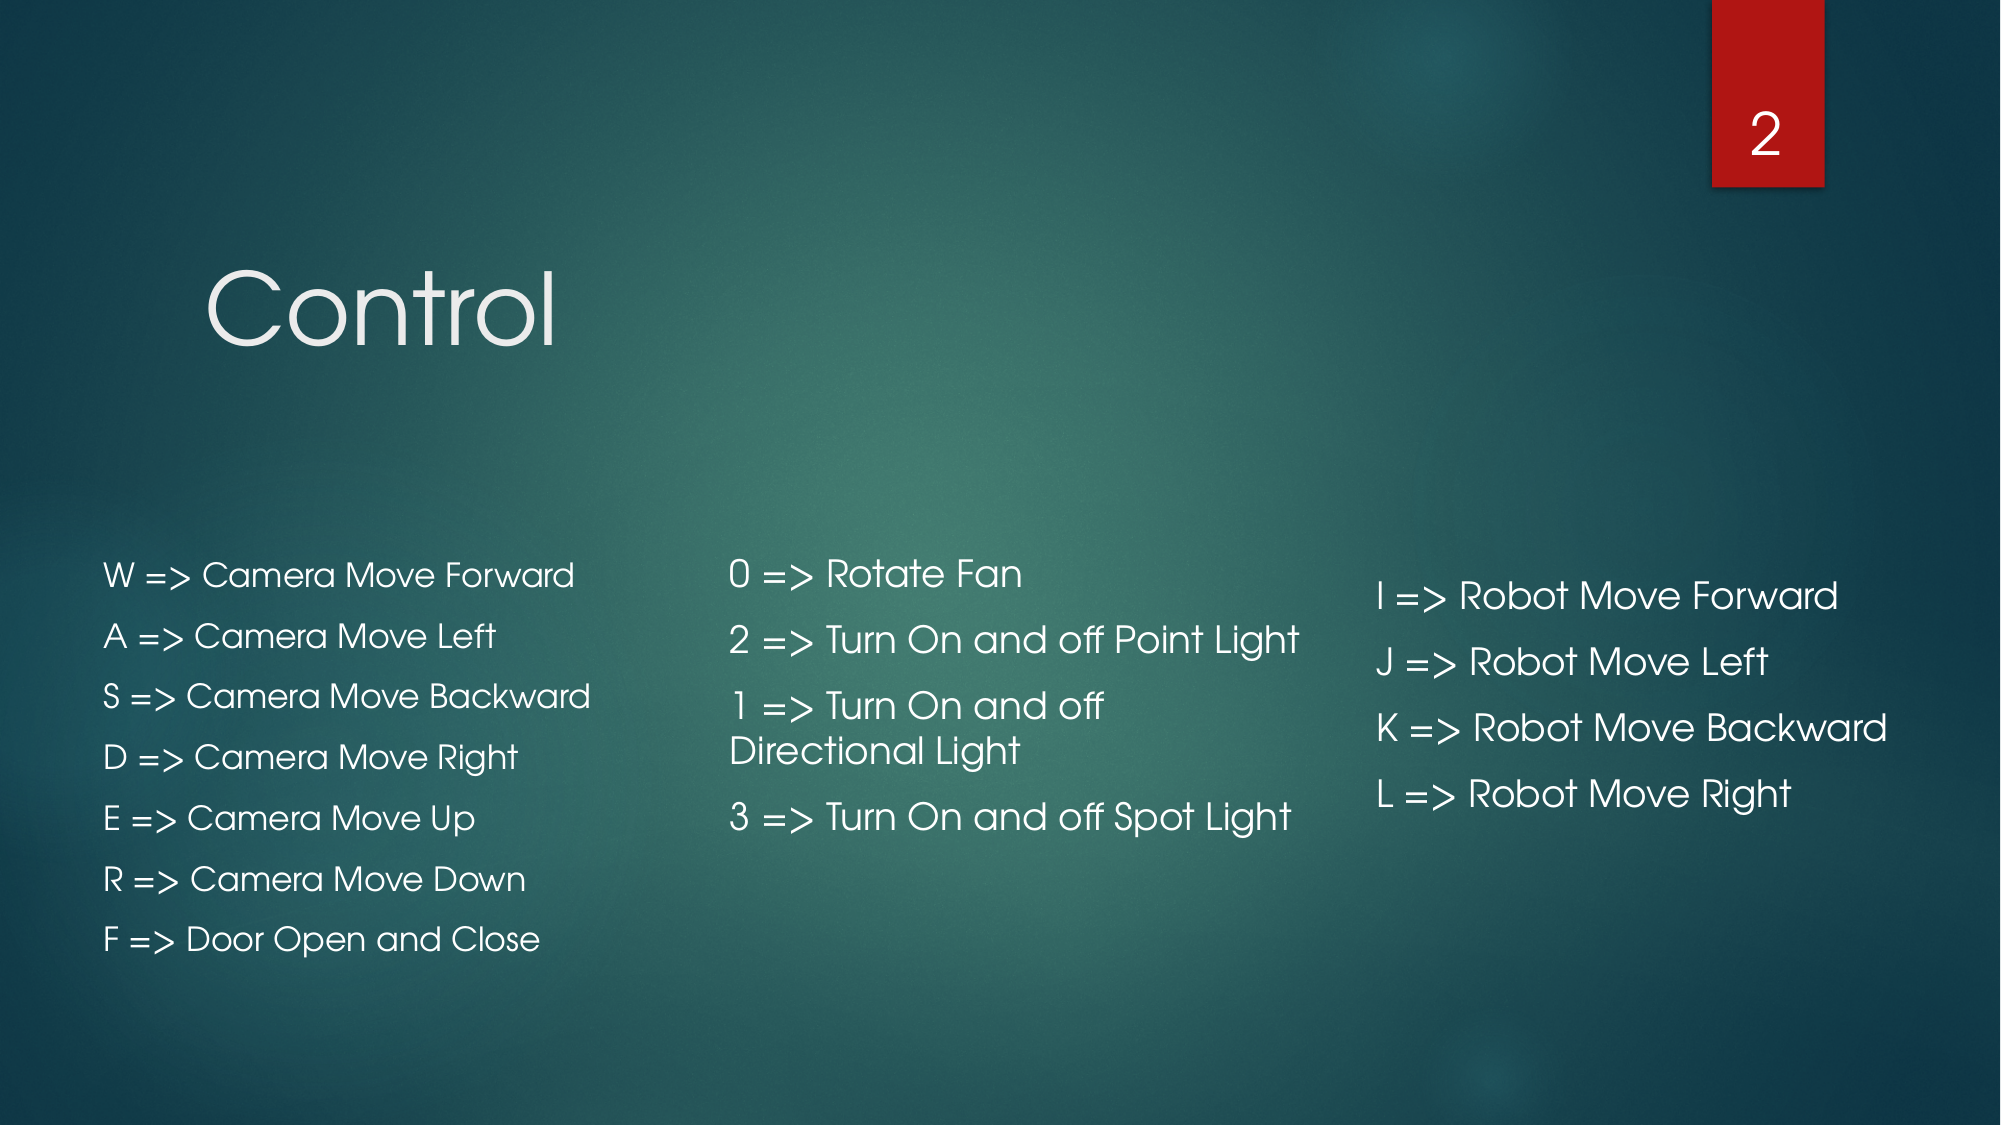

2
# Control
I => Robot Move Forward
J => Robot Move Left
K => Robot Move Backward
L => Robot Move Right
0 => Rotate Fan
2 => Turn On and off Point Light
1 => Turn On and off Directional Light
3 => Turn On and off Spot Light
W => Camera Move Forward
A => Camera Move Left
S => Camera Move Backward
D => Camera Move Right
E => Camera Move Up
R => Camera Move Down
F => Door Open and Close